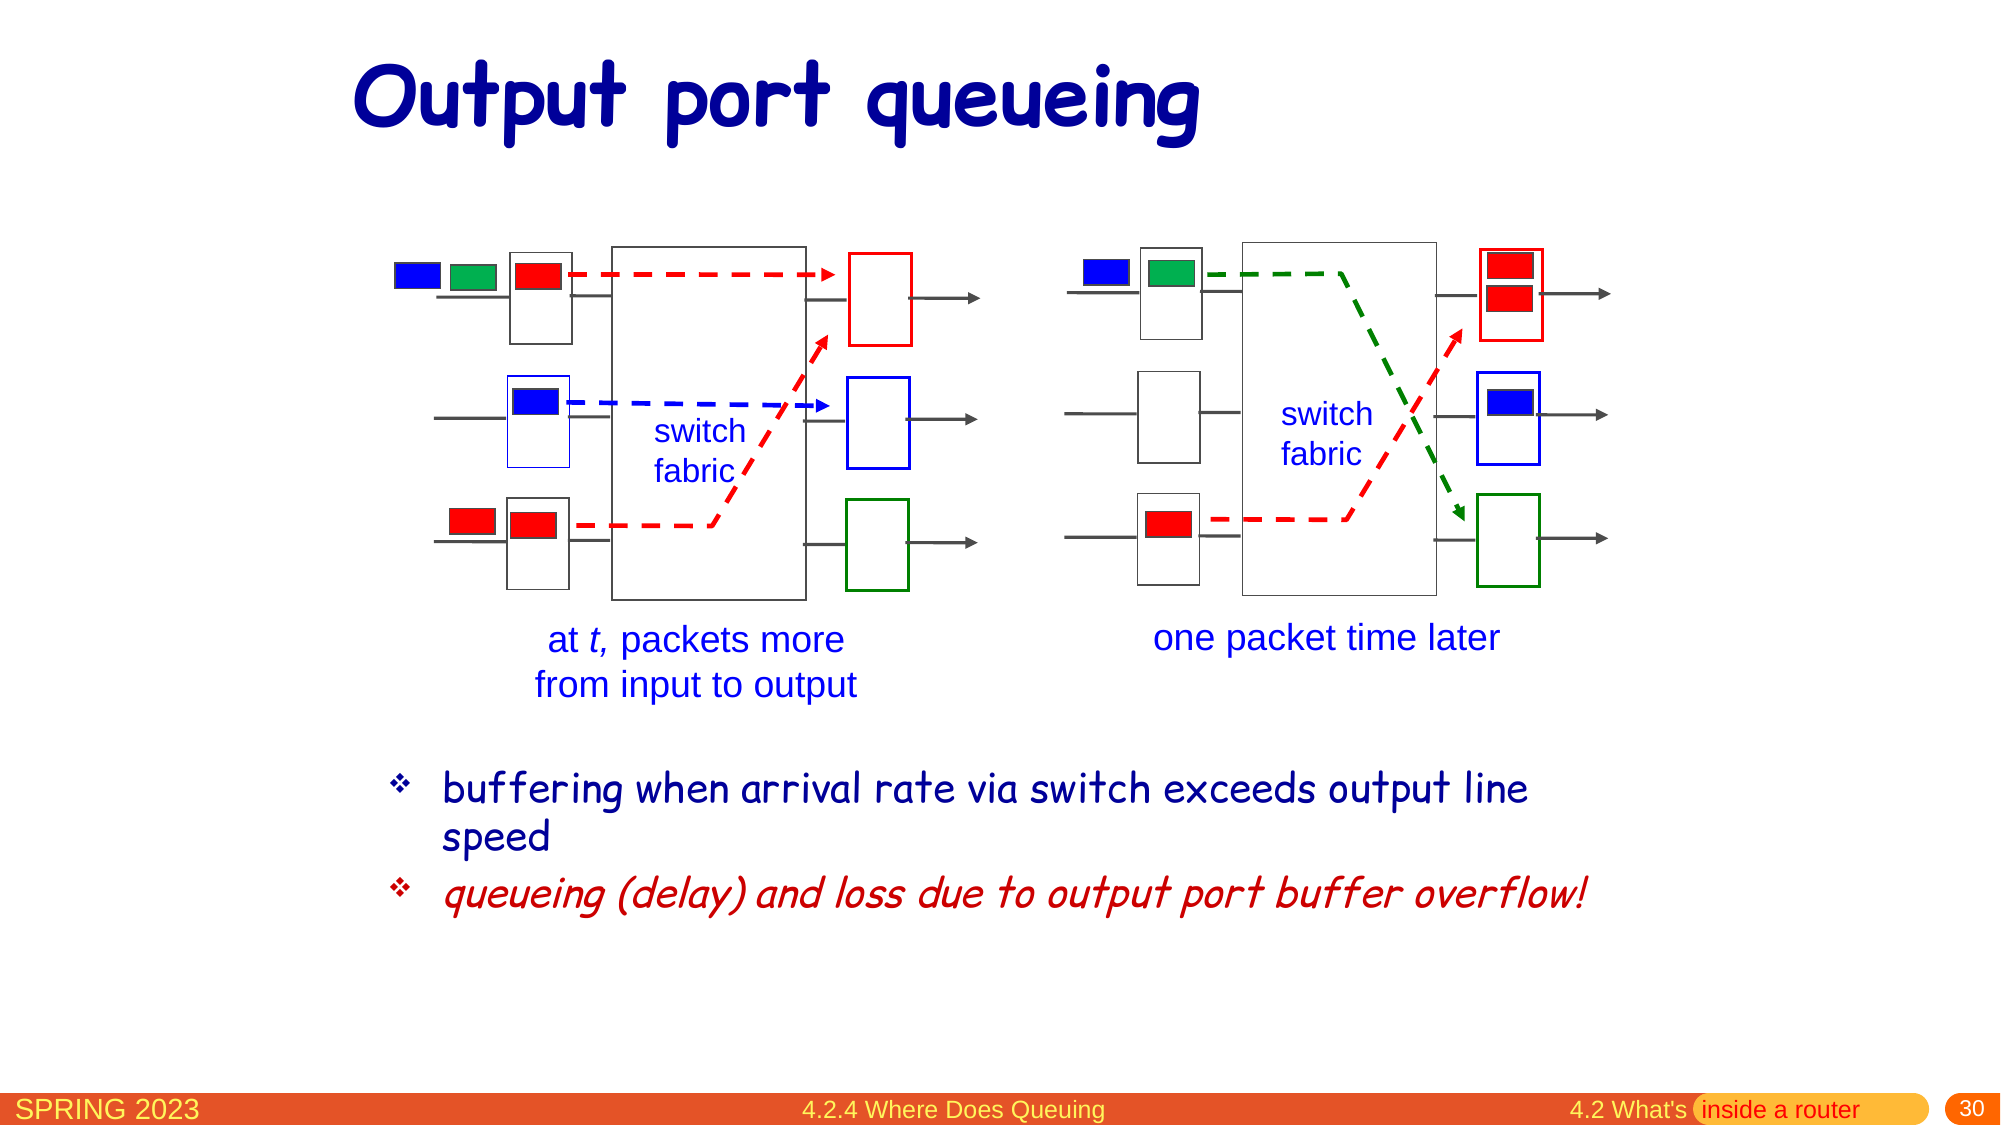

# Output port queueing

switch
fabric

switch
fabric

one packet time later
at t, packets more
from input to output
buffering when arrival rate via switch exceeds output line speed
queueing (delay) and loss due to output port buffer overflow!
4.2.4 Where Does Queuing Occur?
4.2 What's  inside a router